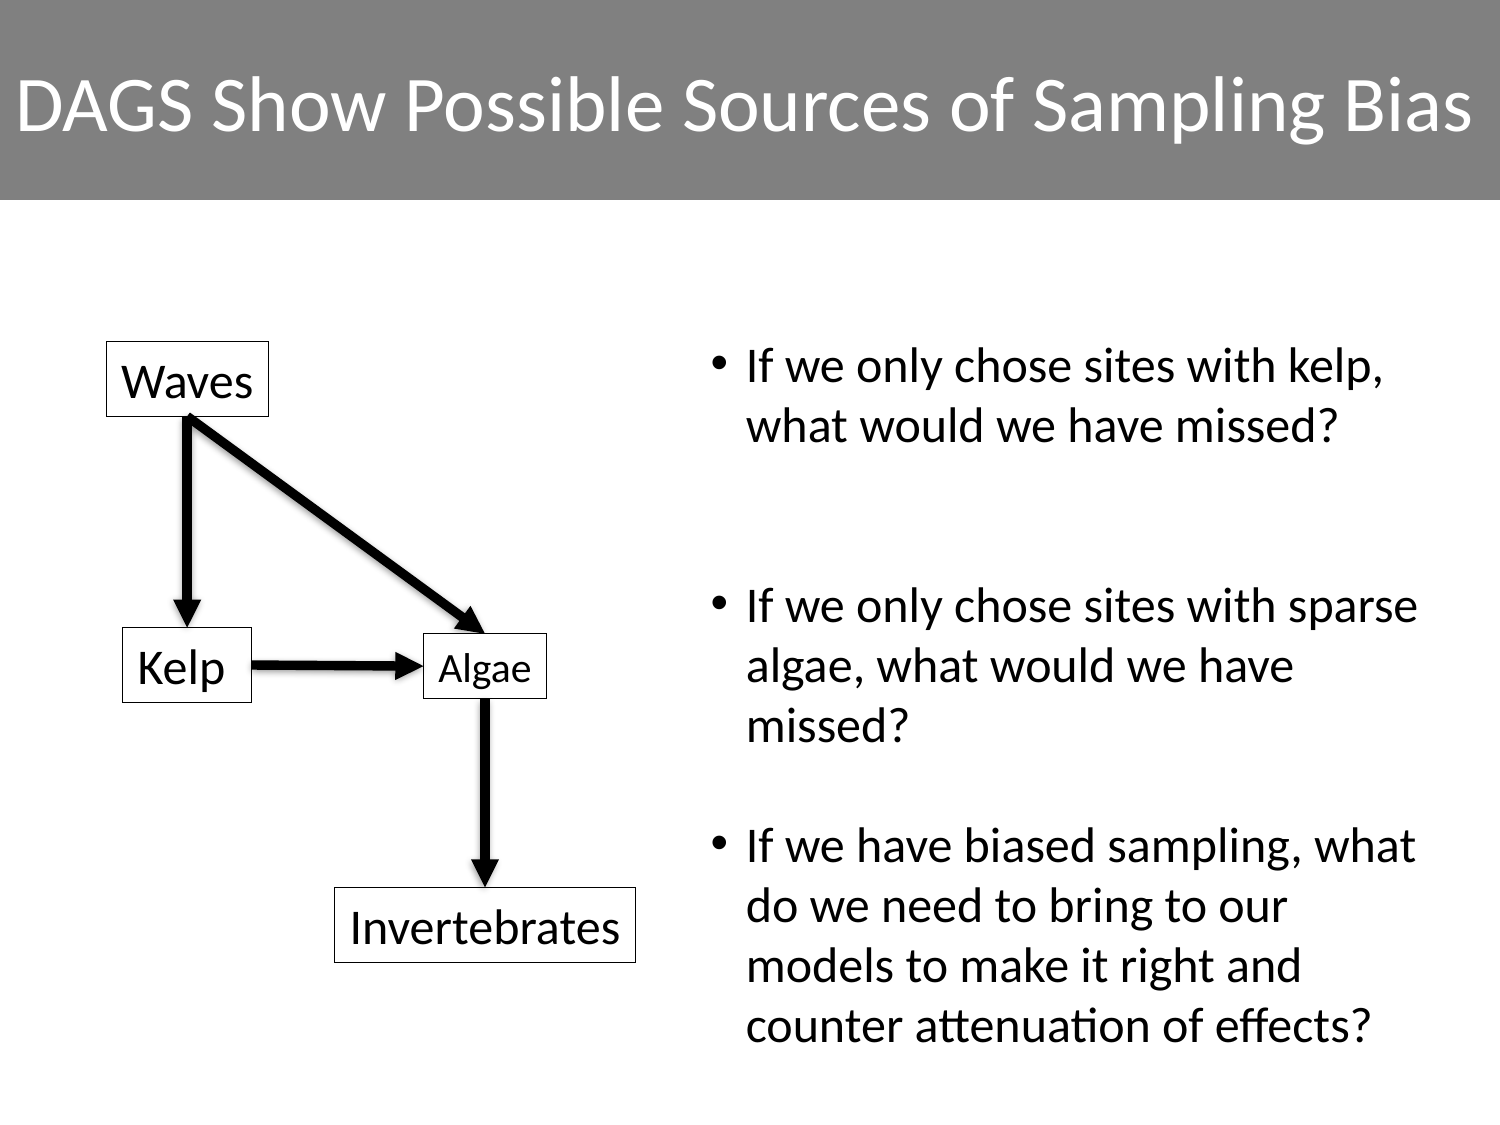

# DAGS Show Possible Sources of Sampling Bias
If we only chose sites with kelp, what would we have missed?

If we only chose sites with sparse algae, what would we have missed?

If we have biased sampling, what do we need to bring to our models to make it right and counter attenuation of effects?
Waves
Kelp
Algae
Invertebrates